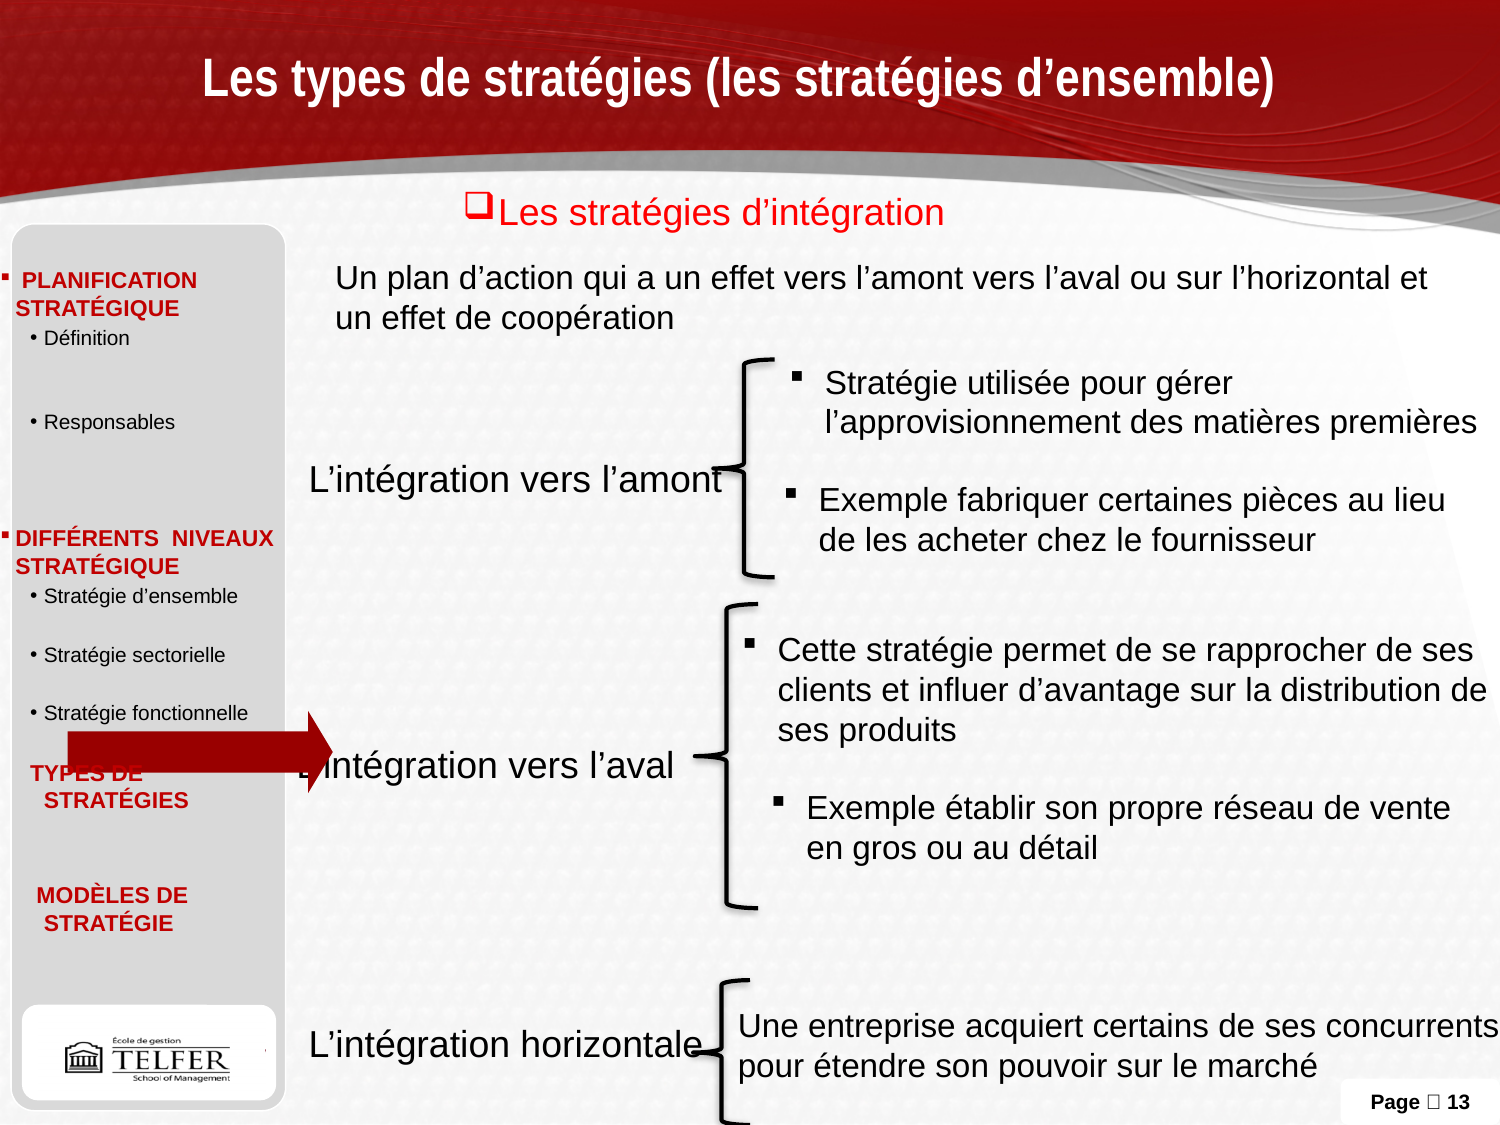

# Les types de stratégies (les stratégies d’ensemble)
Les stratégies d’intégration

 planification stratégique
Définition

Responsables

Différents  niveaux  stratégique
Stratégie d’ensemble

Stratégie sectorielle

Stratégie fonctionnelle

Types de stratégies

 Modèles de stratégie

Un plan d’action qui a un effet vers l’amont vers l’aval ou sur l’horizontal et un effet de coopération
Stratégie utilisée pour gérer l’approvisionnement des matières premières

L’intégration vers l’amont
Exemple fabriquer certaines pièces au lieu de les acheter chez le fournisseur

Cette stratégie permet de se rapprocher de ses clients et influer d’avantage sur la distribution de ses produits

L’intégration vers l’aval
Exemple établir son propre réseau de vente en gros ou au détail

Une entreprise acquiert certains de ses concurrents pour étendre son pouvoir sur le marché
L’intégration horizontale